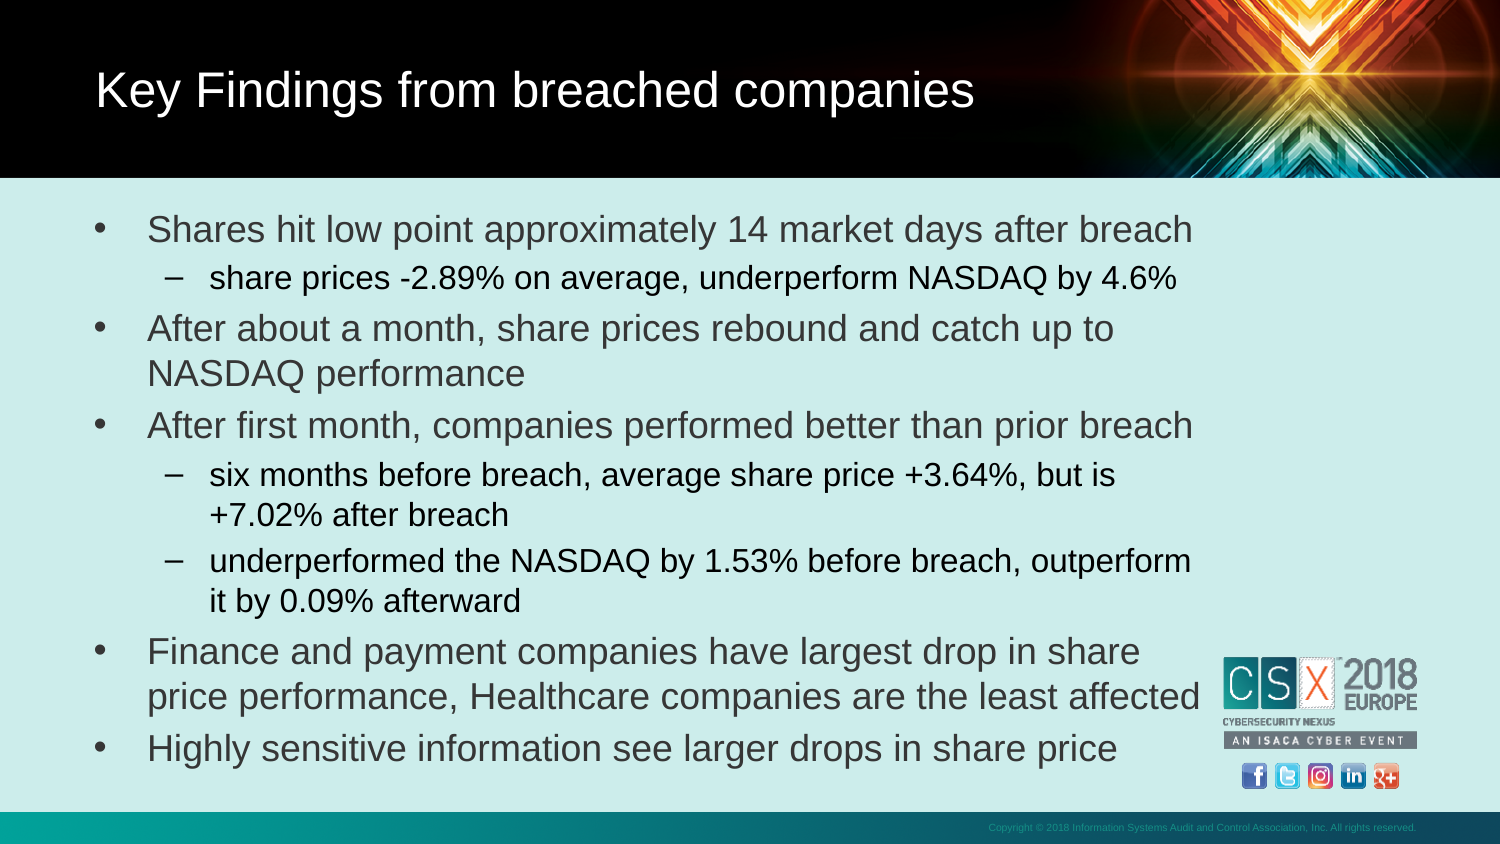

Key Findings from breached companies
Shares hit low point approximately 14 market days after breach
share prices -2.89% on average, underperform NASDAQ by 4.6%
After about a month, share prices rebound and catch up to NASDAQ performance
After first month, companies performed better than prior breach
six months before breach, average share price +3.64%, but is +7.02% after breach
underperformed the NASDAQ by 1.53% before breach, outperform it by 0.09% afterward
Finance and payment companies have largest drop in share price performance, Healthcare companies are the least affected
Highly sensitive information see larger drops in share price